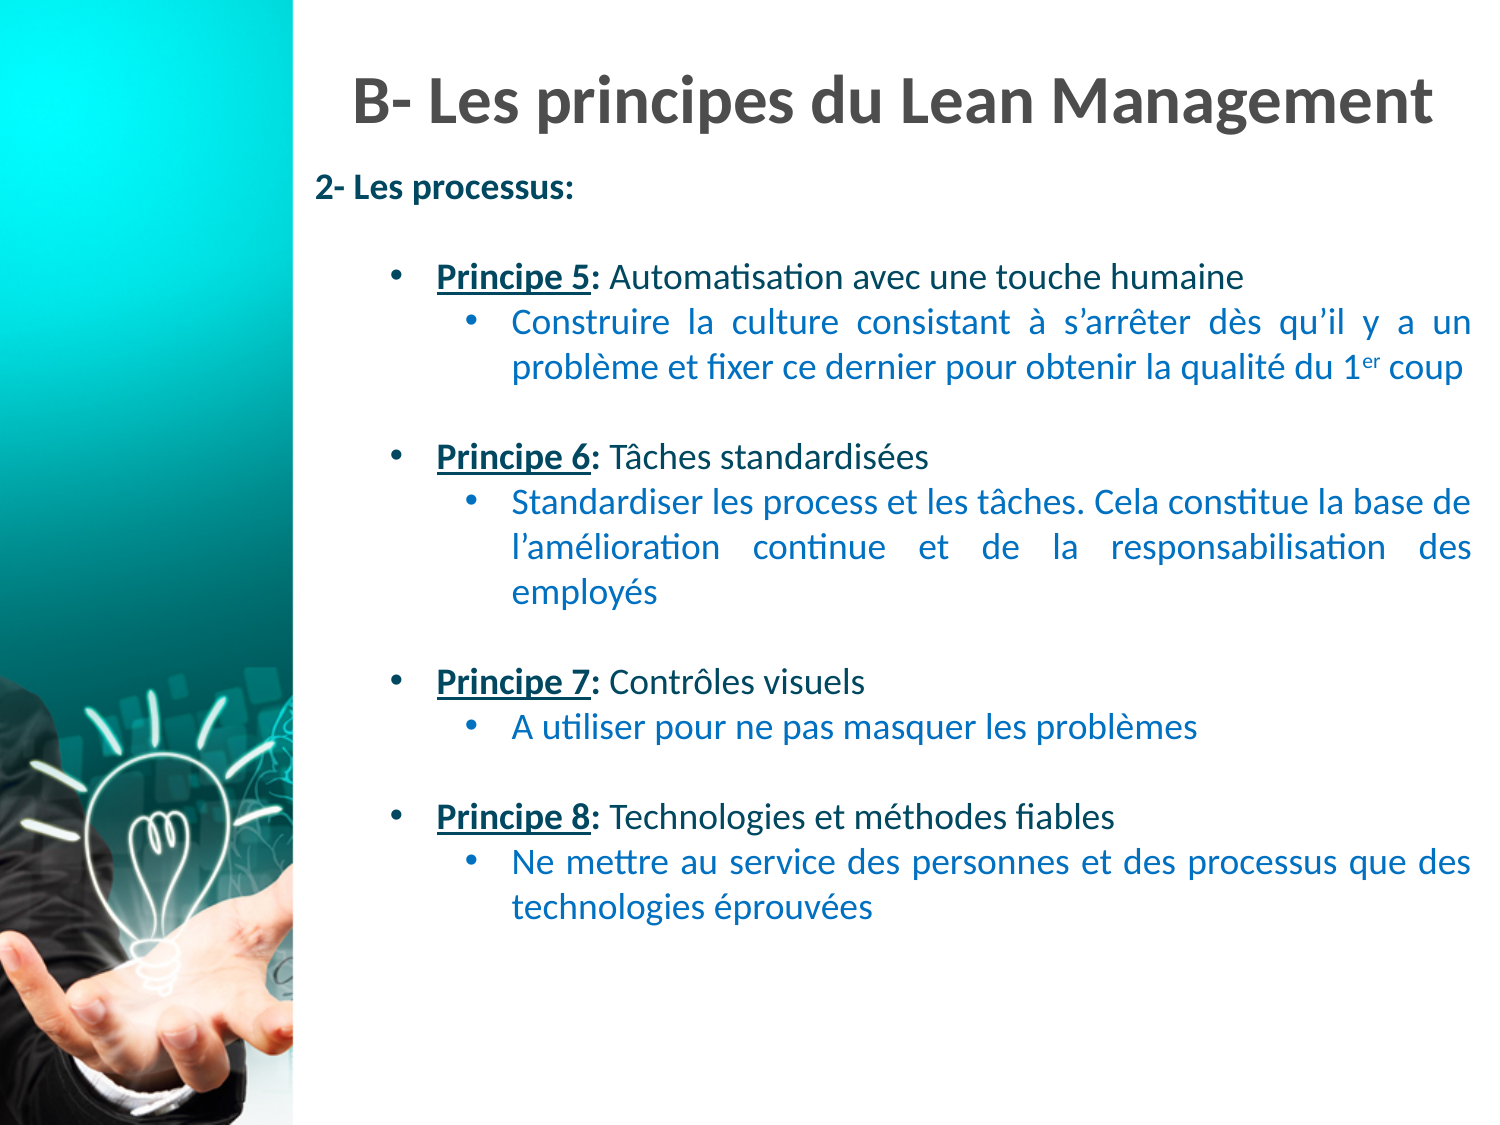

# B- Les principes du Lean Management
2- Les processus:

Principe 5: Automatisation avec une touche humaine
Construire la culture consistant à s’arrêter dès qu’il y a un problème et fixer ce dernier pour obtenir la qualité du 1er coup

Principe 6: Tâches standardisées
Standardiser les process et les tâches. Cela constitue la base de l’amélioration continue et de la responsabilisation des employés

Principe 7: Contrôles visuels
A utiliser pour ne pas masquer les problèmes

Principe 8: Technologies et méthodes fiables
Ne mettre au service des personnes et des processus que des technologies éprouvées